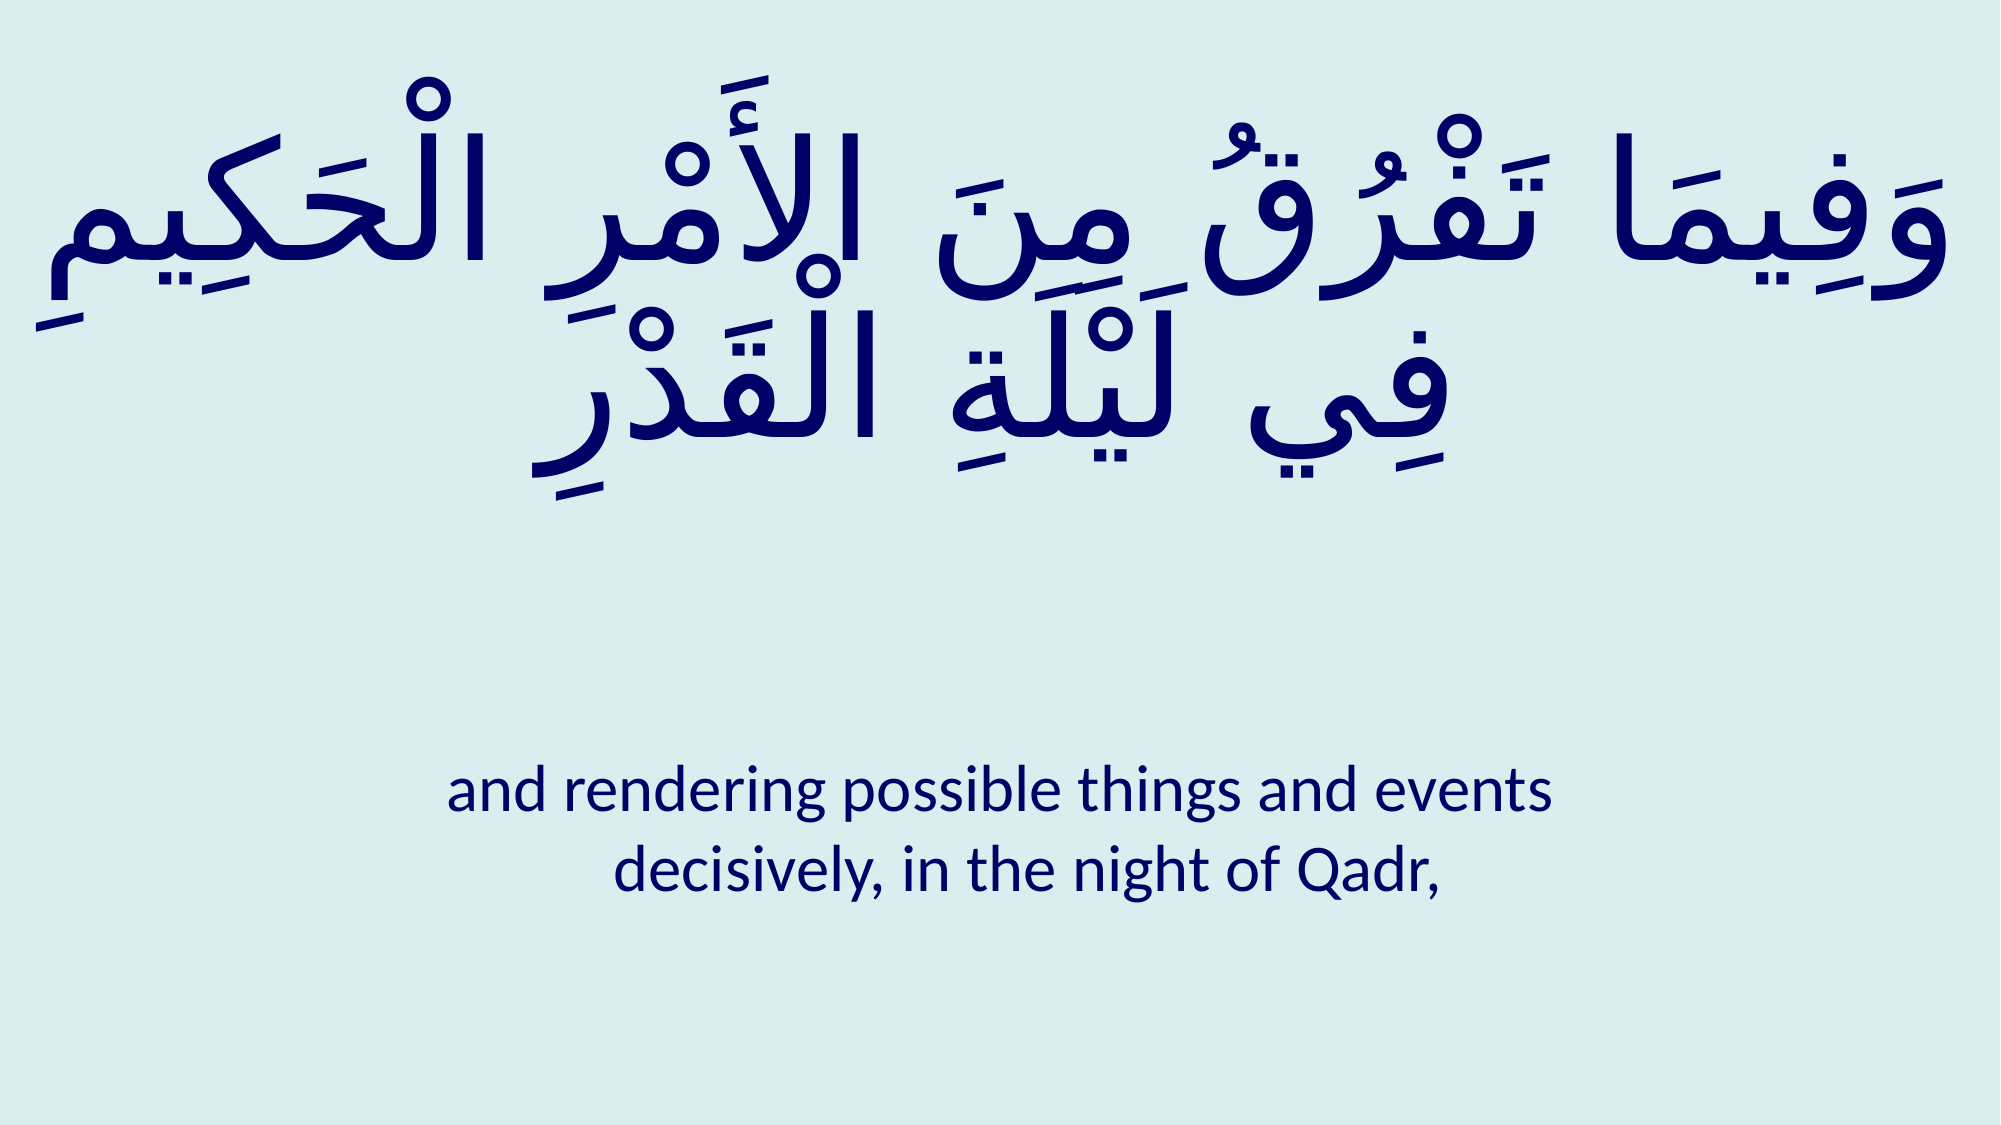

# وَفِيمَا تَفْرُقُ مِنَ الأَمْرِ الْحَكِيمِ فِي لَيْلَةِ الْقَدْرِ
and rendering possible things and events decisively, in the night of Qadr,